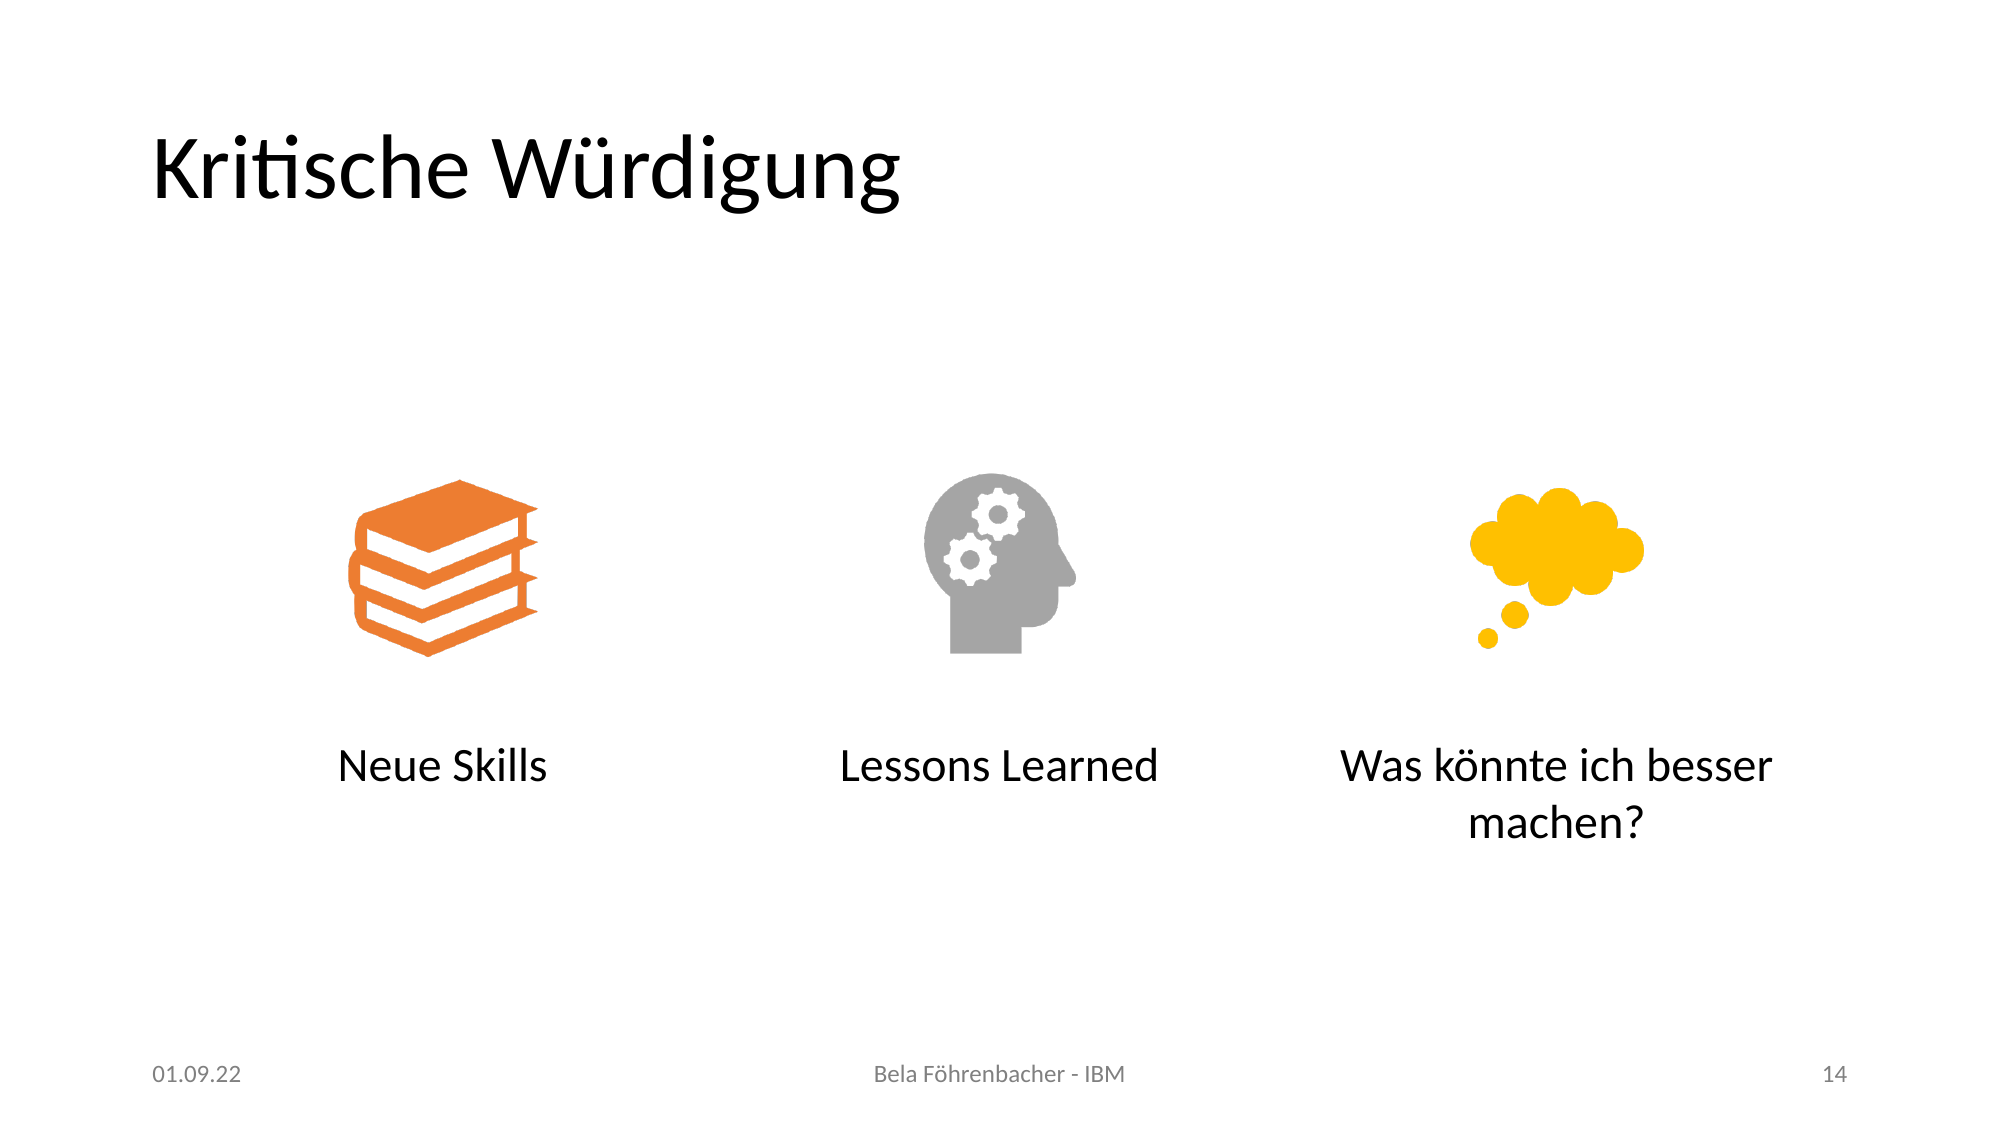

# Kritische Würdigung
Neue Skills
Lessons Learned
Was könnte ich besser machen?
01.09.22
Bela Föhrenbacher - IBM
14